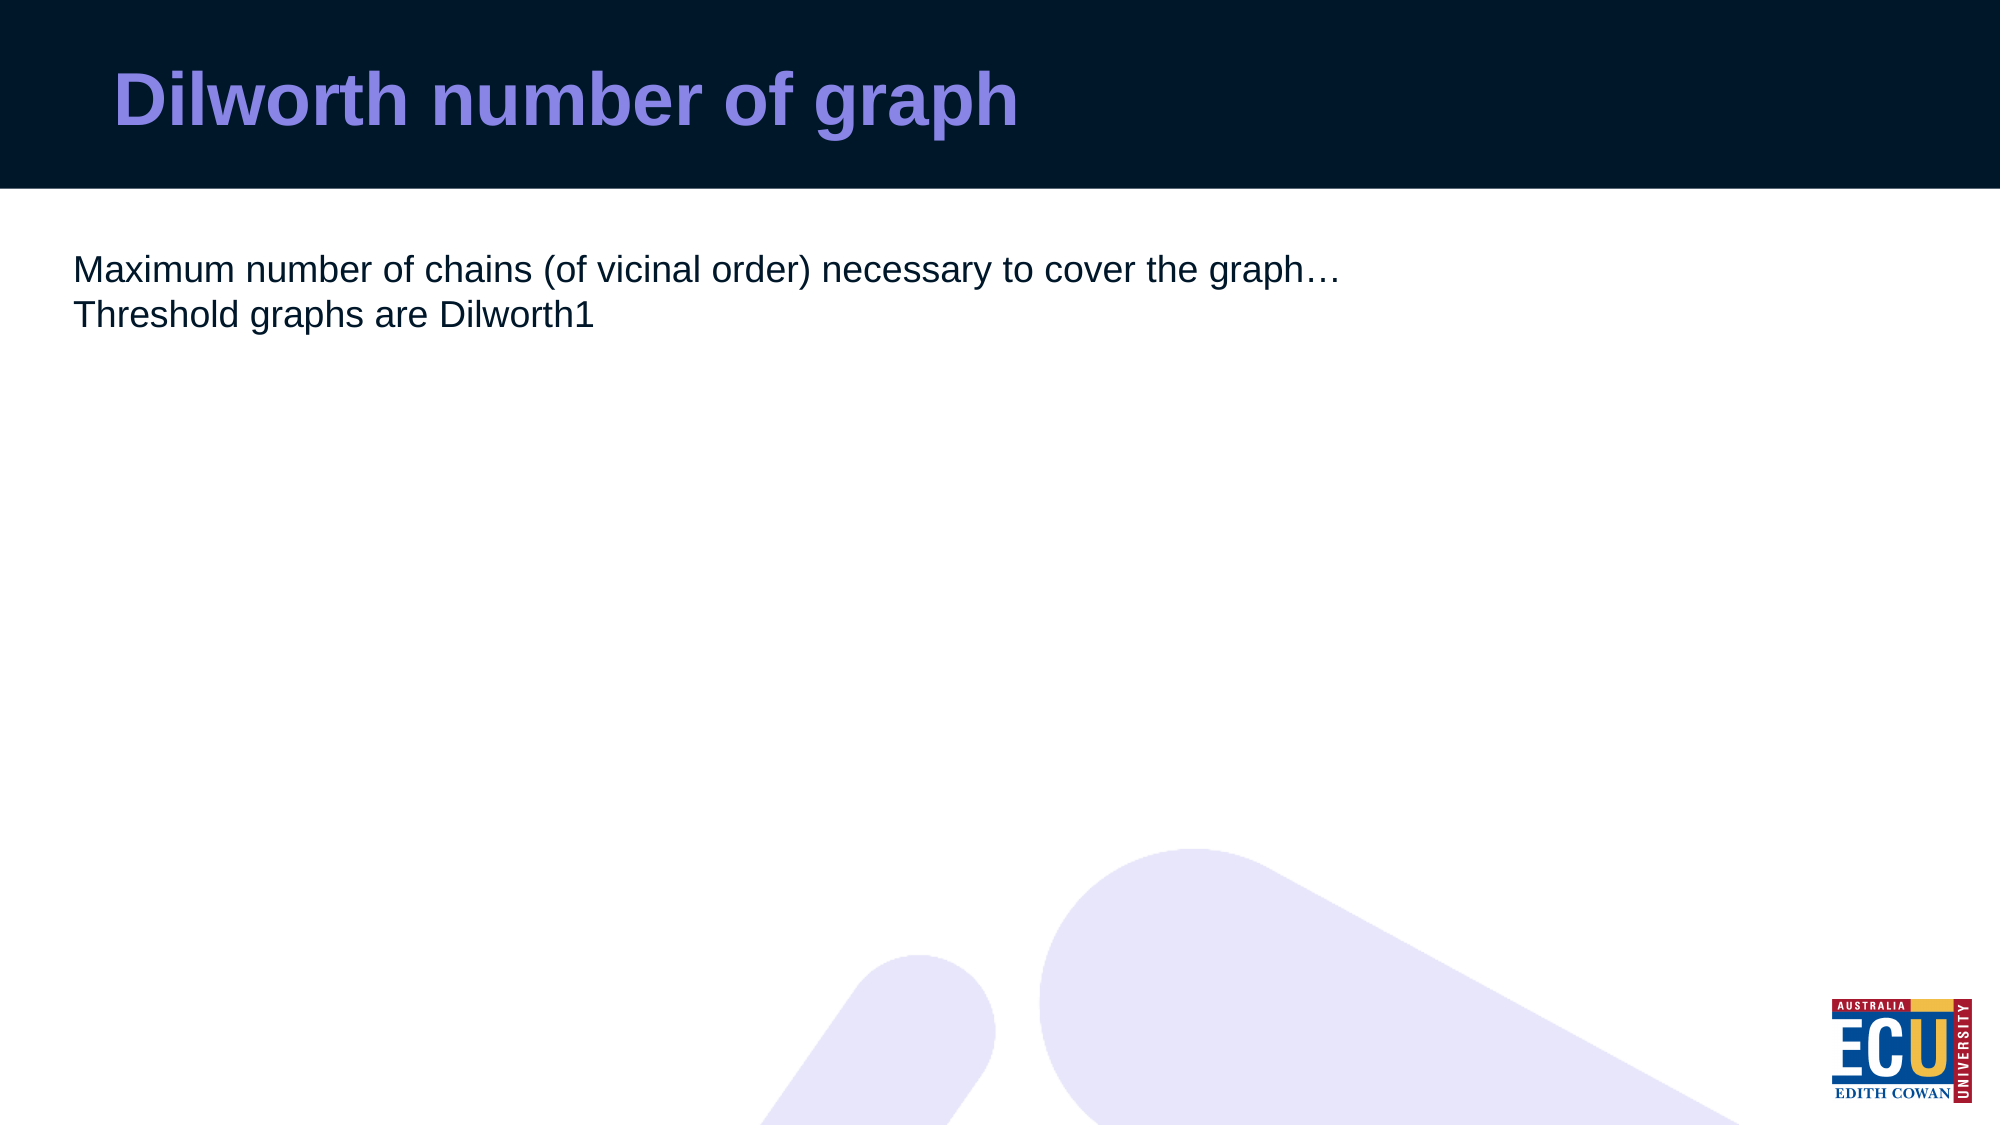

# Dilworth number of graph
Maximum number of chains (of vicinal order) necessary to cover the graph…
Threshold graphs are Dilworth1